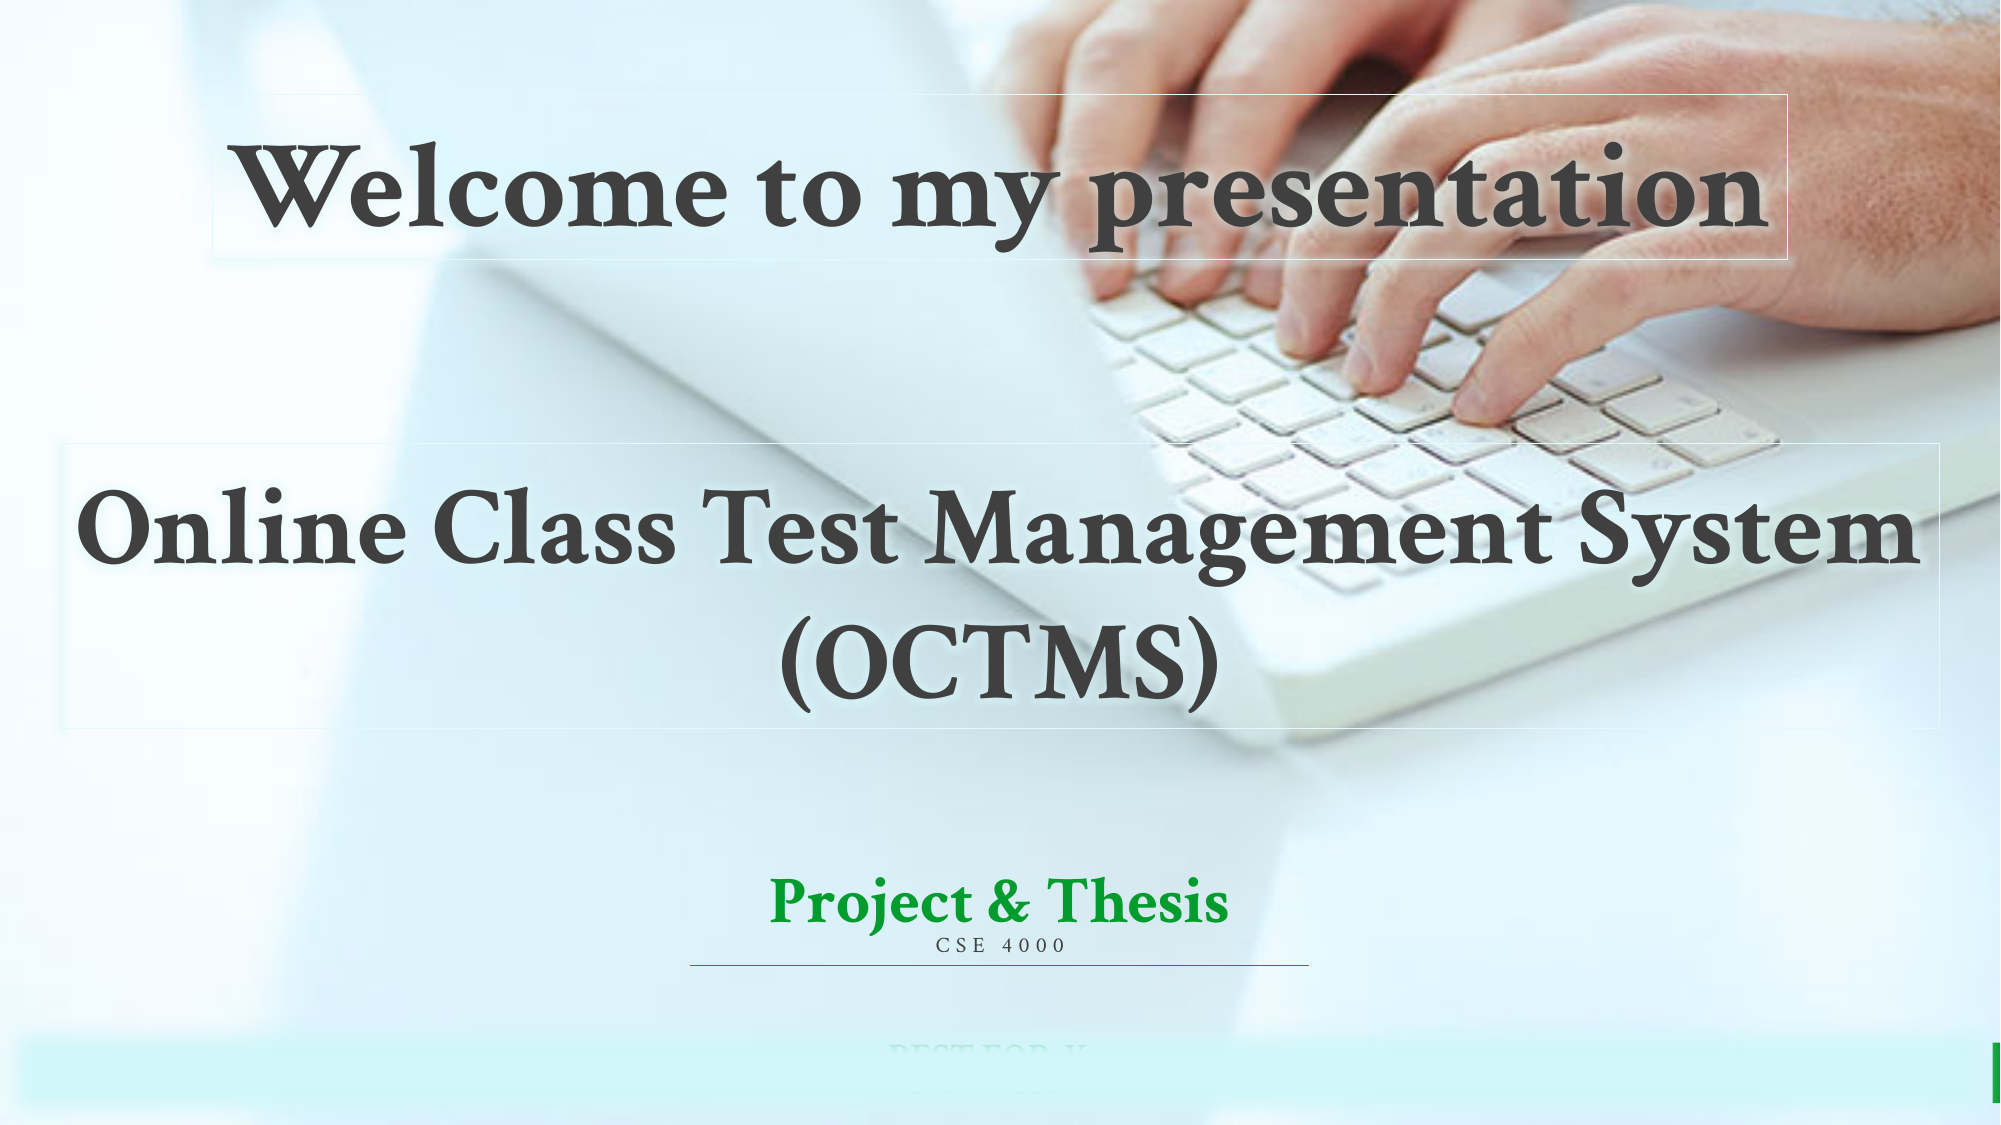

Welcome to my presentation
Online Class Test Management System
(OCTMS)
Project & Thesis
CSE 4000